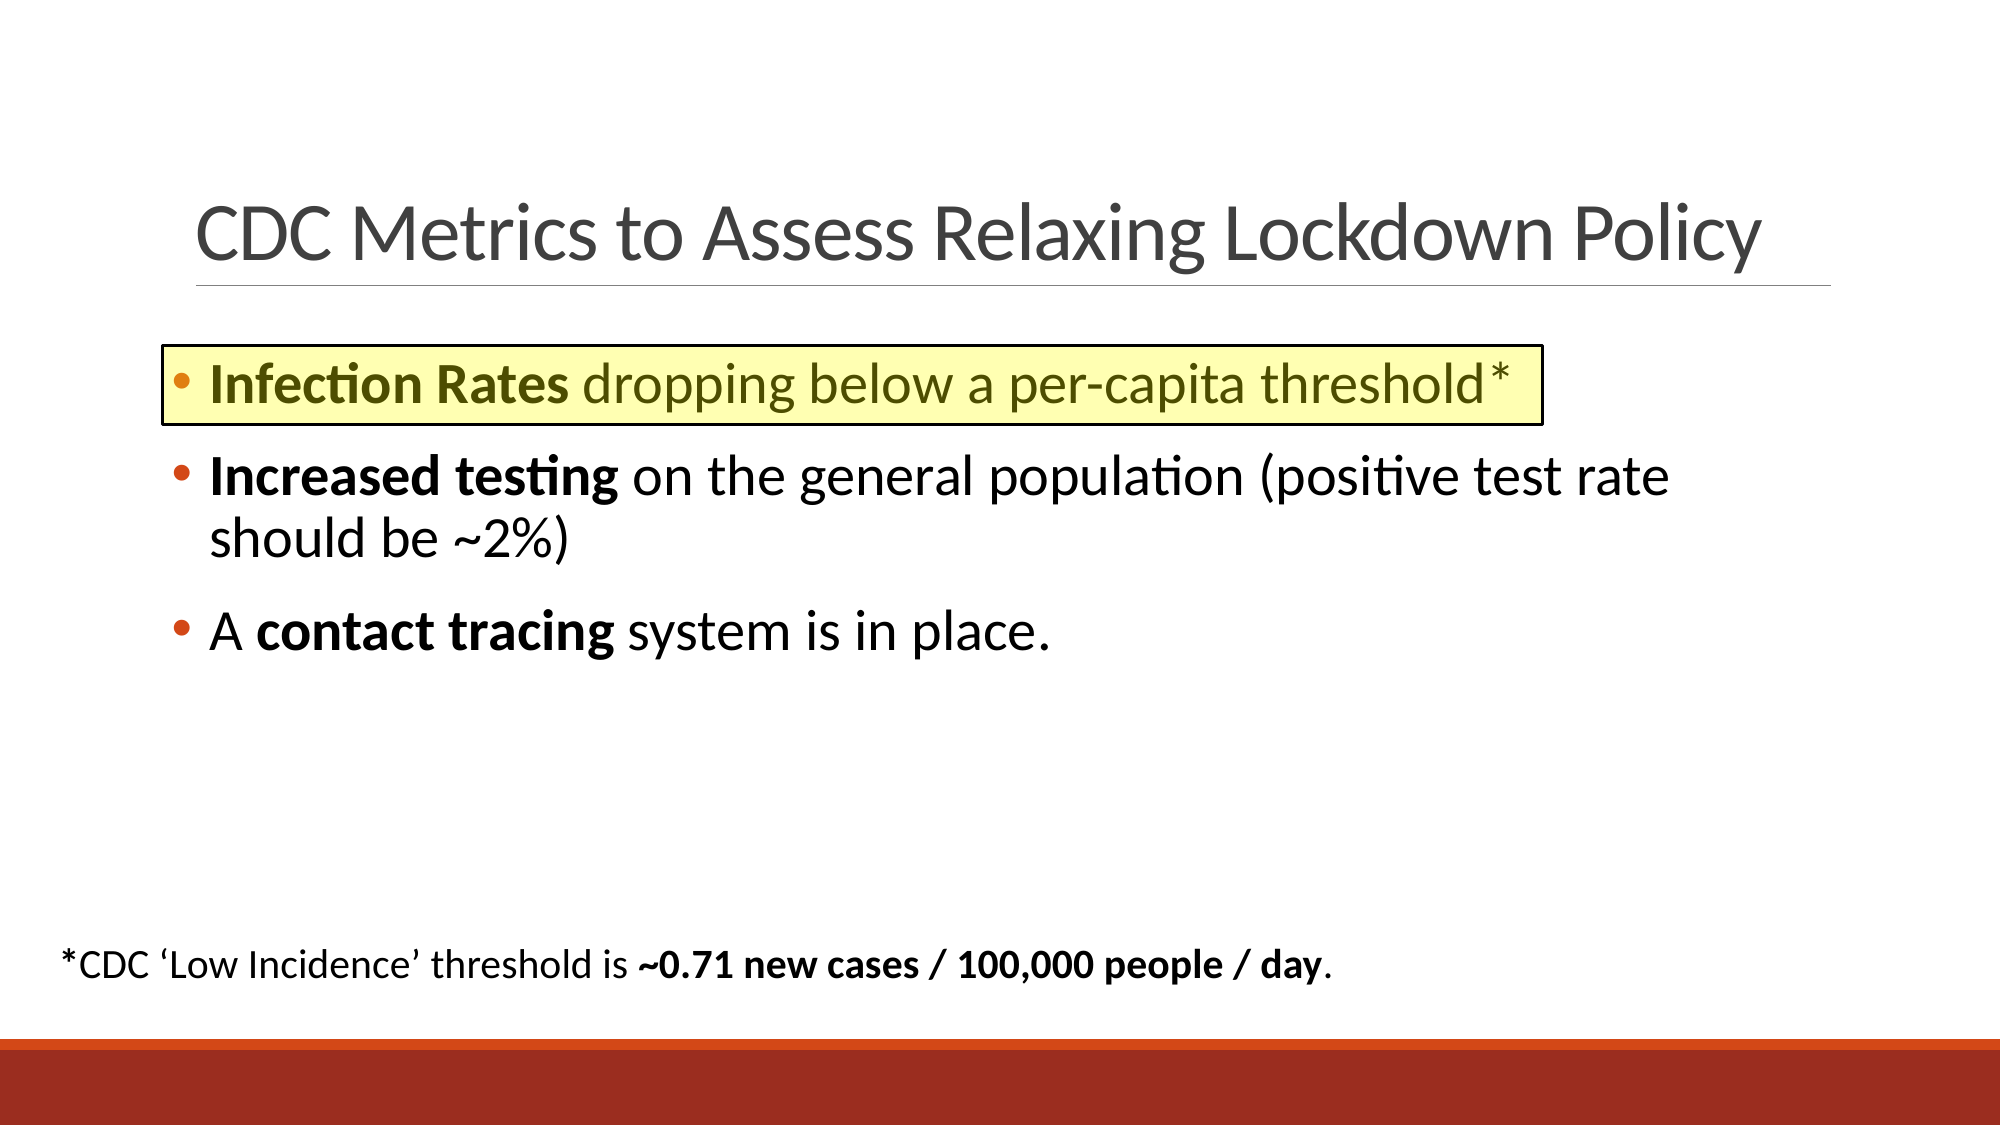

# CDC Metrics to Assess Relaxing Lockdown Policy
Infection Rates dropping below a per-capita threshold*
Increased testing on the general population (positive test rate should be ~2%)
A contact tracing system is in place.

*CDC ‘Low Incidence’ threshold is ~0.71 new cases / 100,000 people / day.